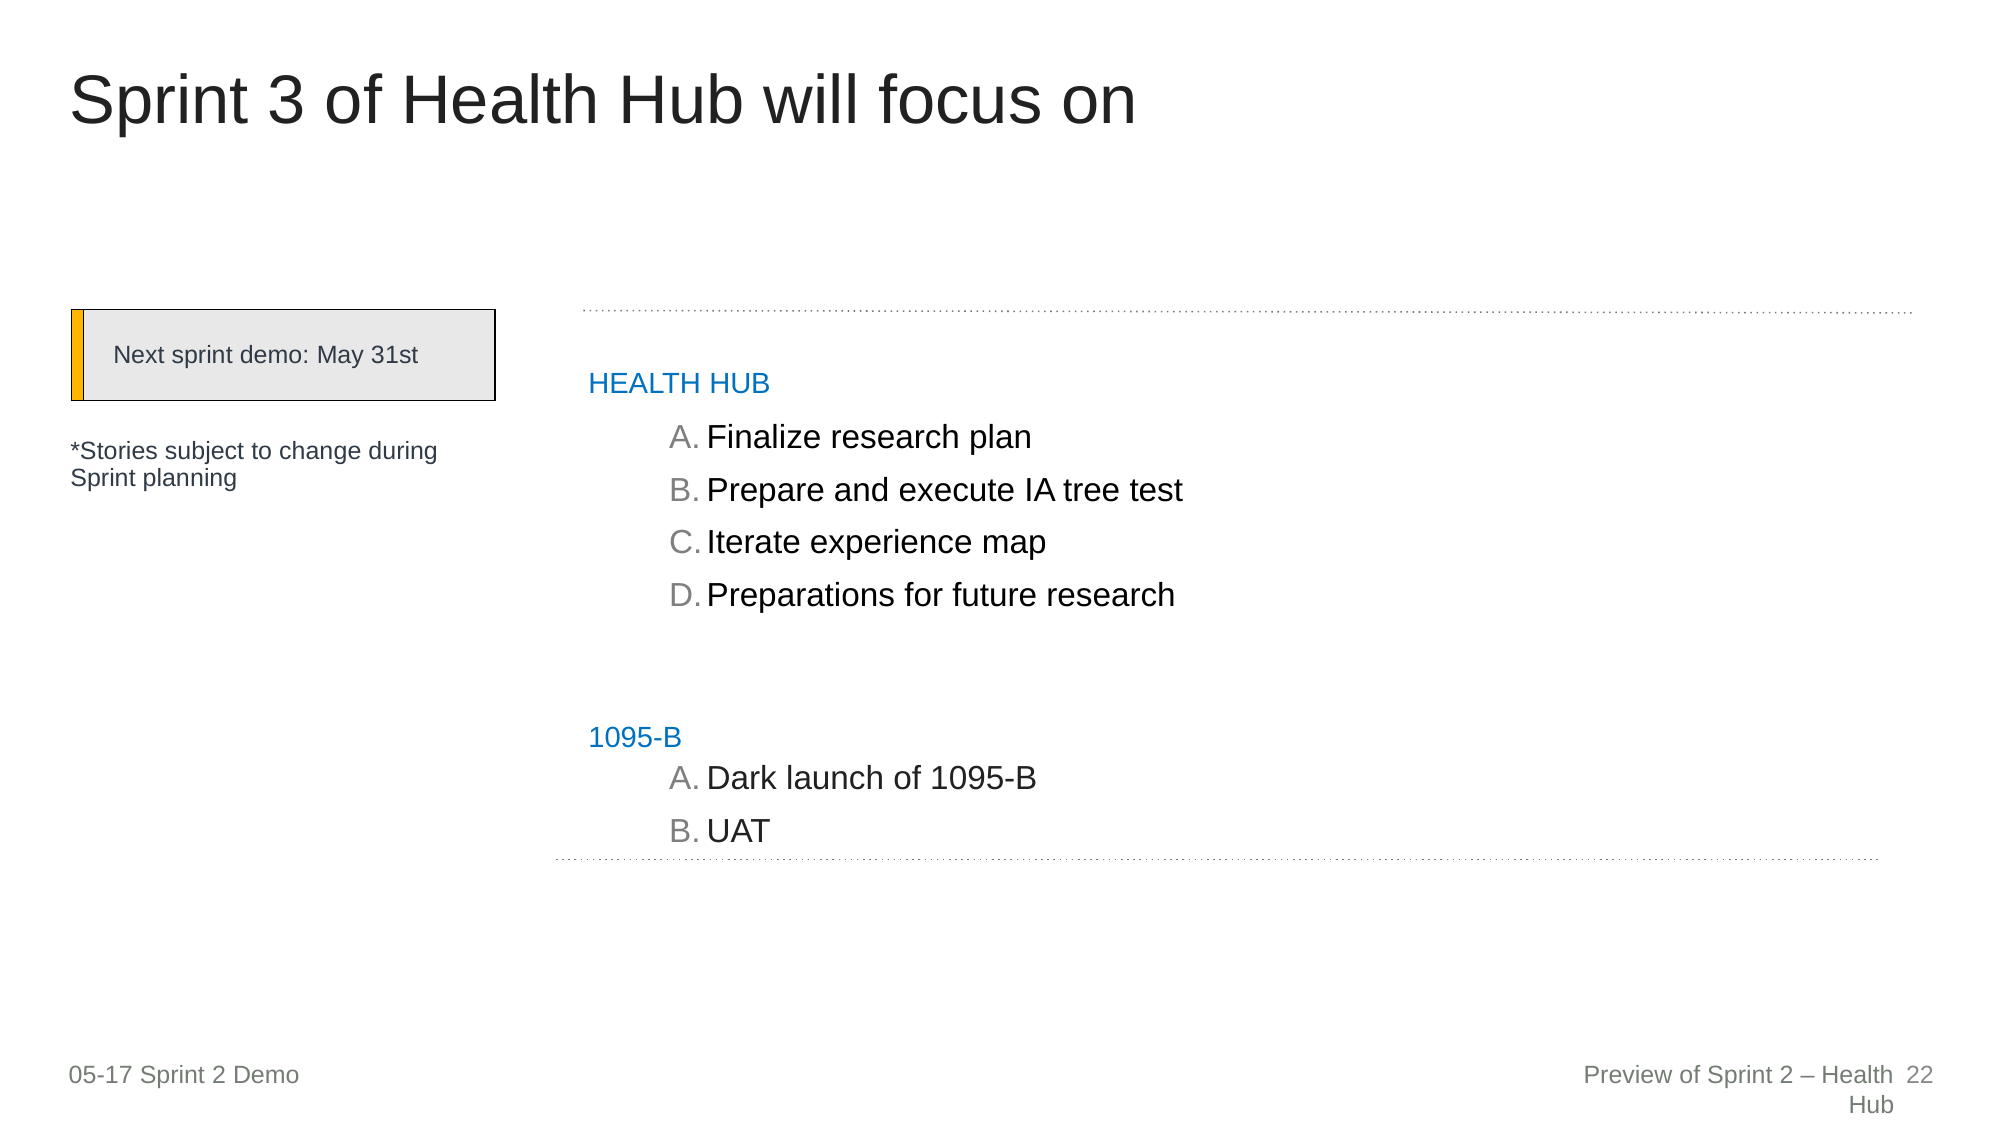

Sprint 3 of Health Hub will focus on
|  | Next sprint demo: May 31st |
| --- | --- |
HEALTH HUB
Finalize research plan
Prepare and execute IA tree test
Iterate experience map
Preparations for future research
*Stories subject to change during Sprint planning
1095-B
Dark launch of 1095-B
UAT
22
05-17 Sprint 2 Demo
Preview of Sprint 2 – Health Hub